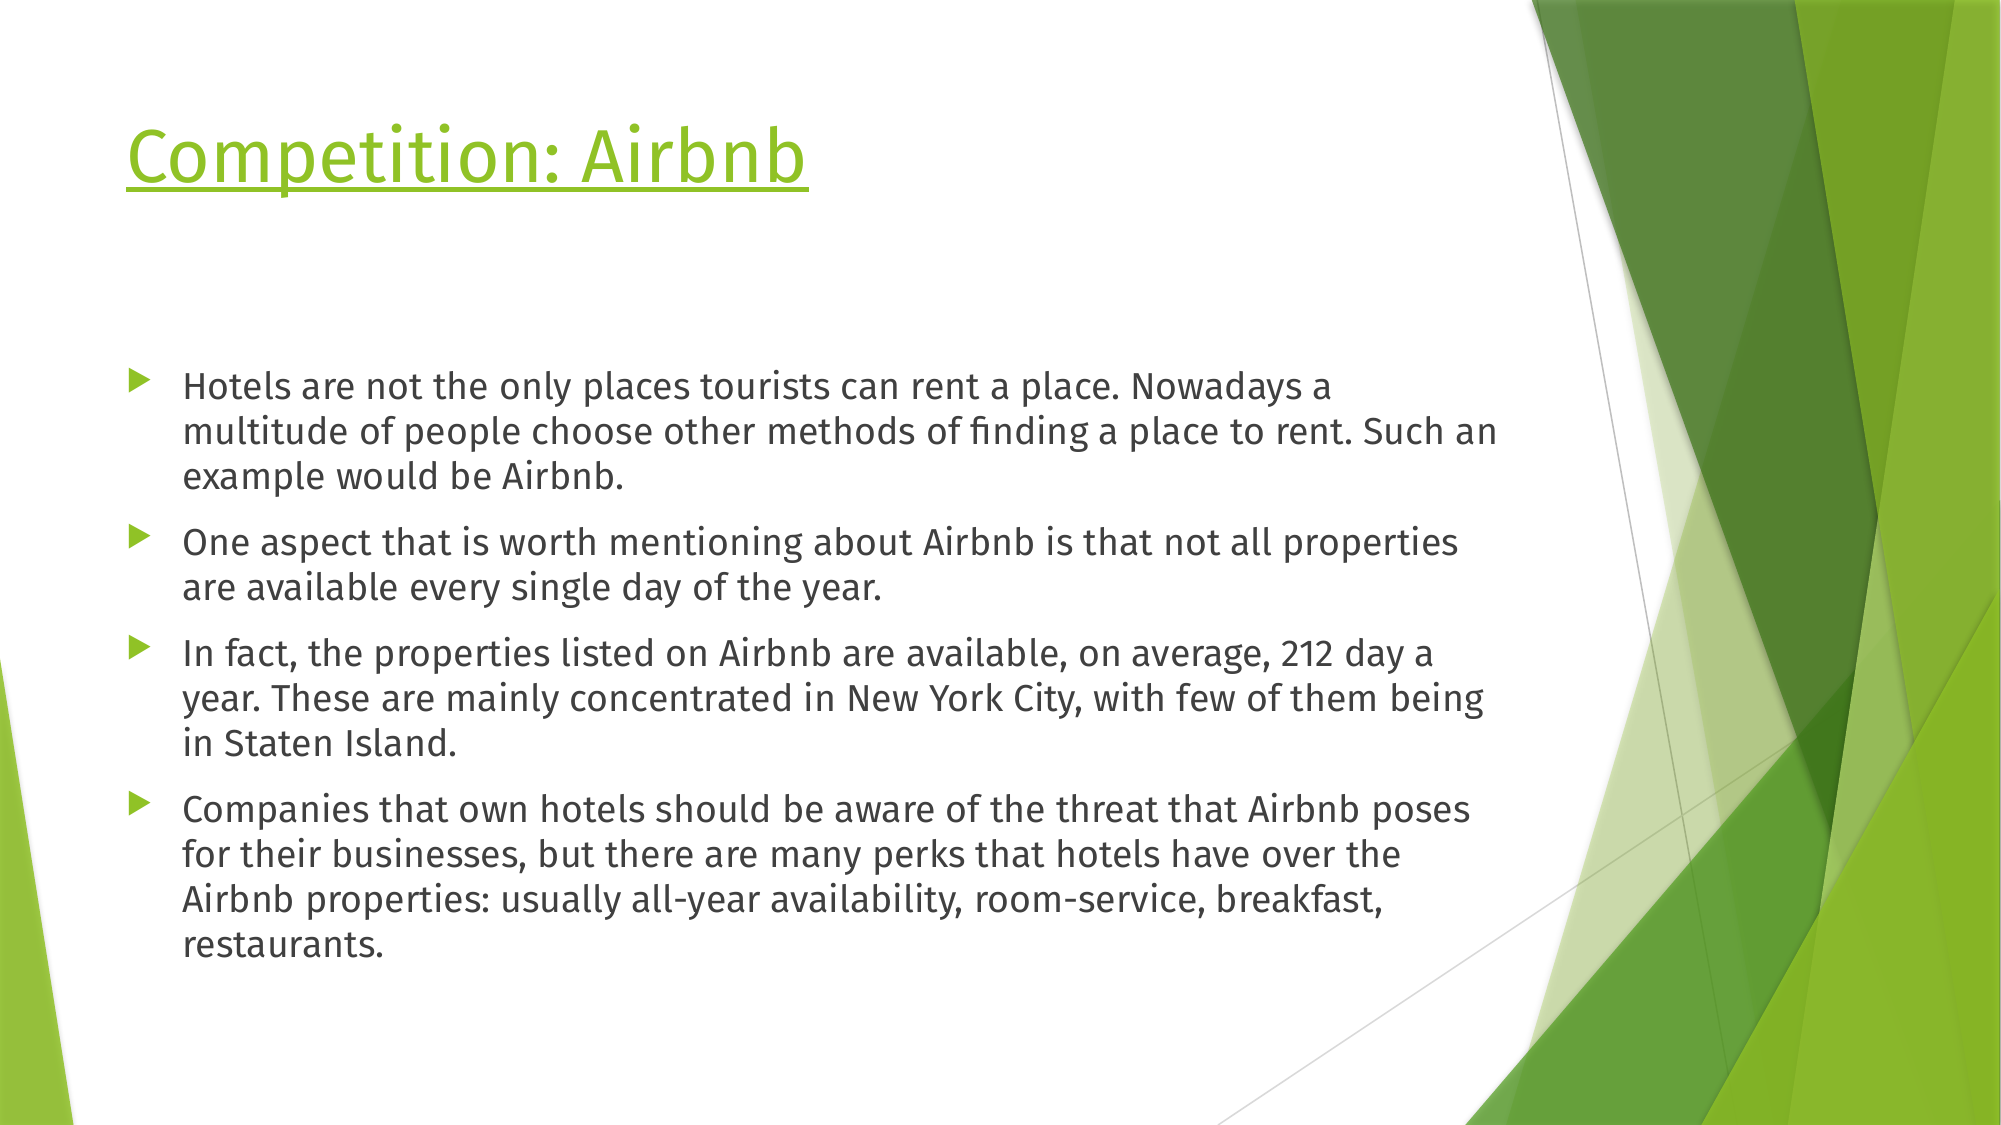

# Competition: Airbnb
Hotels are not the only places tourists can rent a place. Nowadays a multitude of people choose other methods of finding a place to rent. Such an example would be Airbnb.
One aspect that is worth mentioning about Airbnb is that not all properties are available every single day of the year.
In fact, the properties listed on Airbnb are available, on average, 212 day a year. These are mainly concentrated in New York City, with few of them being in Staten Island.
Companies that own hotels should be aware of the threat that Airbnb poses for their businesses, but there are many perks that hotels have over the Airbnb properties: usually all-year availability, room-service, breakfast, restaurants.